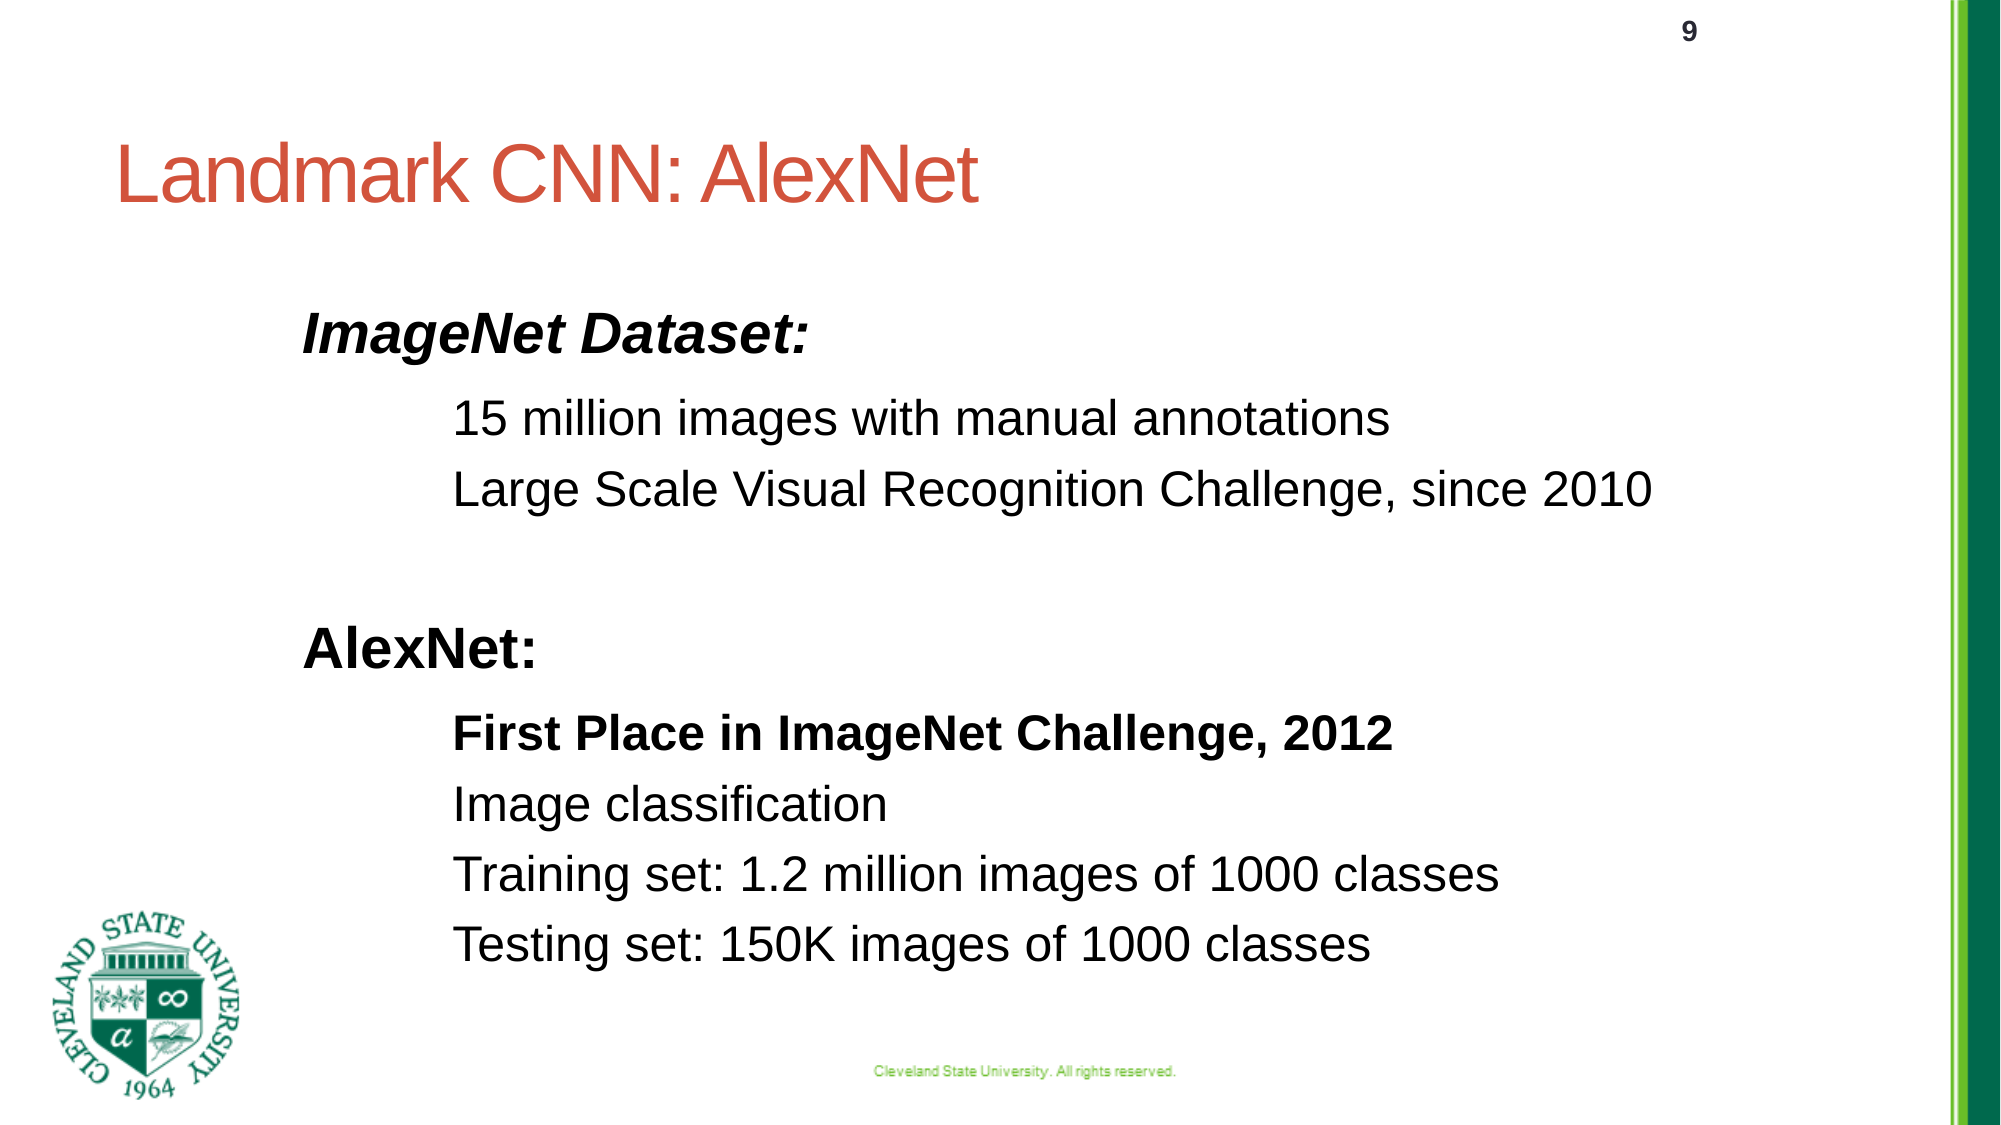

9
# Landmark CNN: AlexNet
ImageNet Dataset:
	15 million images with manual annotations
	Large Scale Visual Recognition Challenge, since 2010

AlexNet:
	First Place in ImageNet Challenge, 2012
	Image classification
	Training set: 1.2 million images of 1000 classes
	Testing set: 150K images of 1000 classes